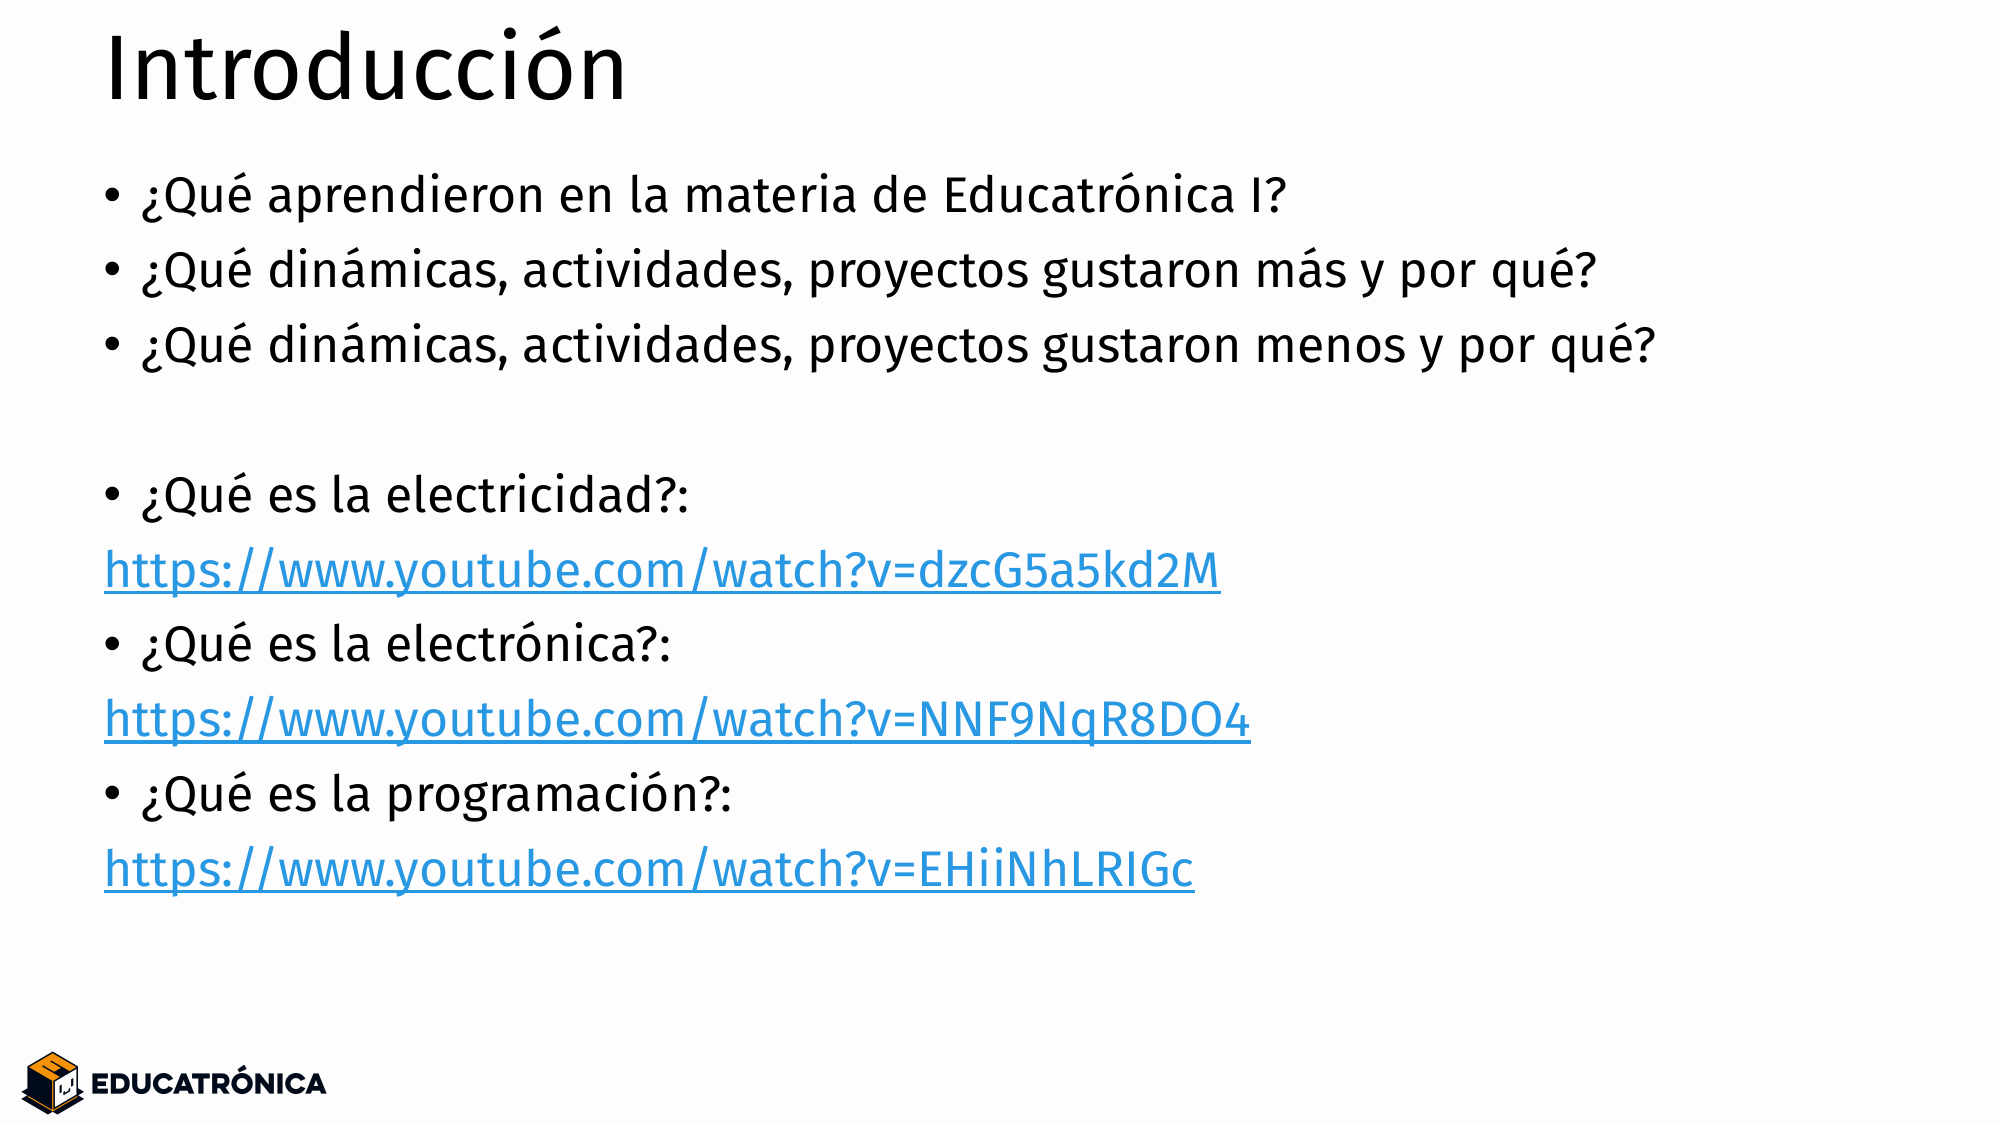

# Introducción
¿Qué aprendieron en la materia de Educatrónica I?
¿Qué dinámicas, actividades, proyectos gustaron más y por qué?
¿Qué dinámicas, actividades, proyectos gustaron menos y por qué?

¿Qué es la electricidad?:
https://www.youtube.com/watch?v=dzcG5a5kd2M
¿Qué es la electrónica?:
https://www.youtube.com/watch?v=NNF9NqR8DO4
¿Qué es la programación?:
https://www.youtube.com/watch?v=EHiiNhLRIGc